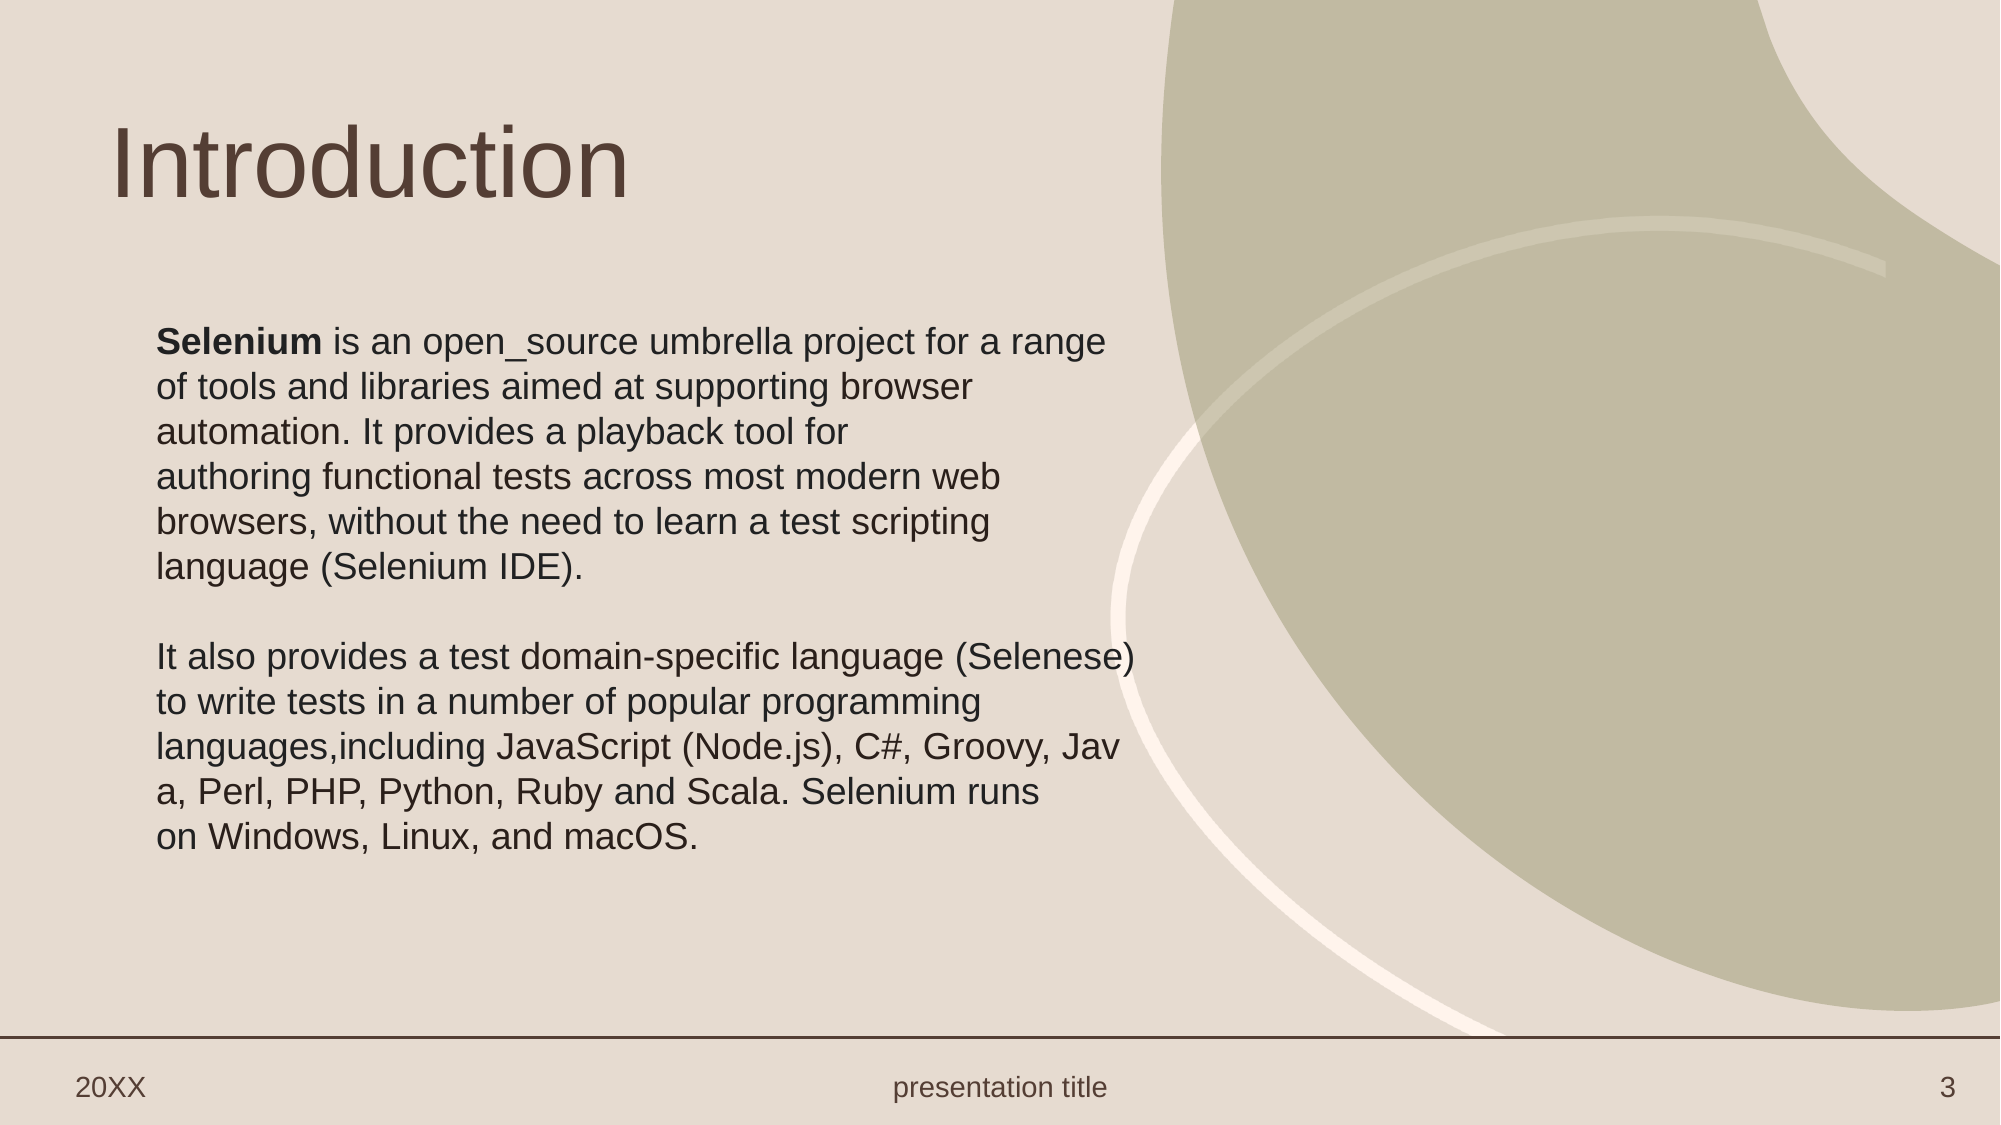

# Introduction
Selenium is an open_source umbrella project for a range of tools and libraries aimed at supporting browser automation. It provides a playback tool for authoring functional tests across most modern web browsers, without the need to learn a test scripting language (Selenium IDE).

It also provides a test domain-specific language (Selenese) to write tests in a number of popular programming languages,including JavaScript (Node.js), C#, Groovy, Java, Perl, PHP, Python, Ruby and Scala. Selenium runs on Windows, Linux, and macOS.
20XX
presentation title
3